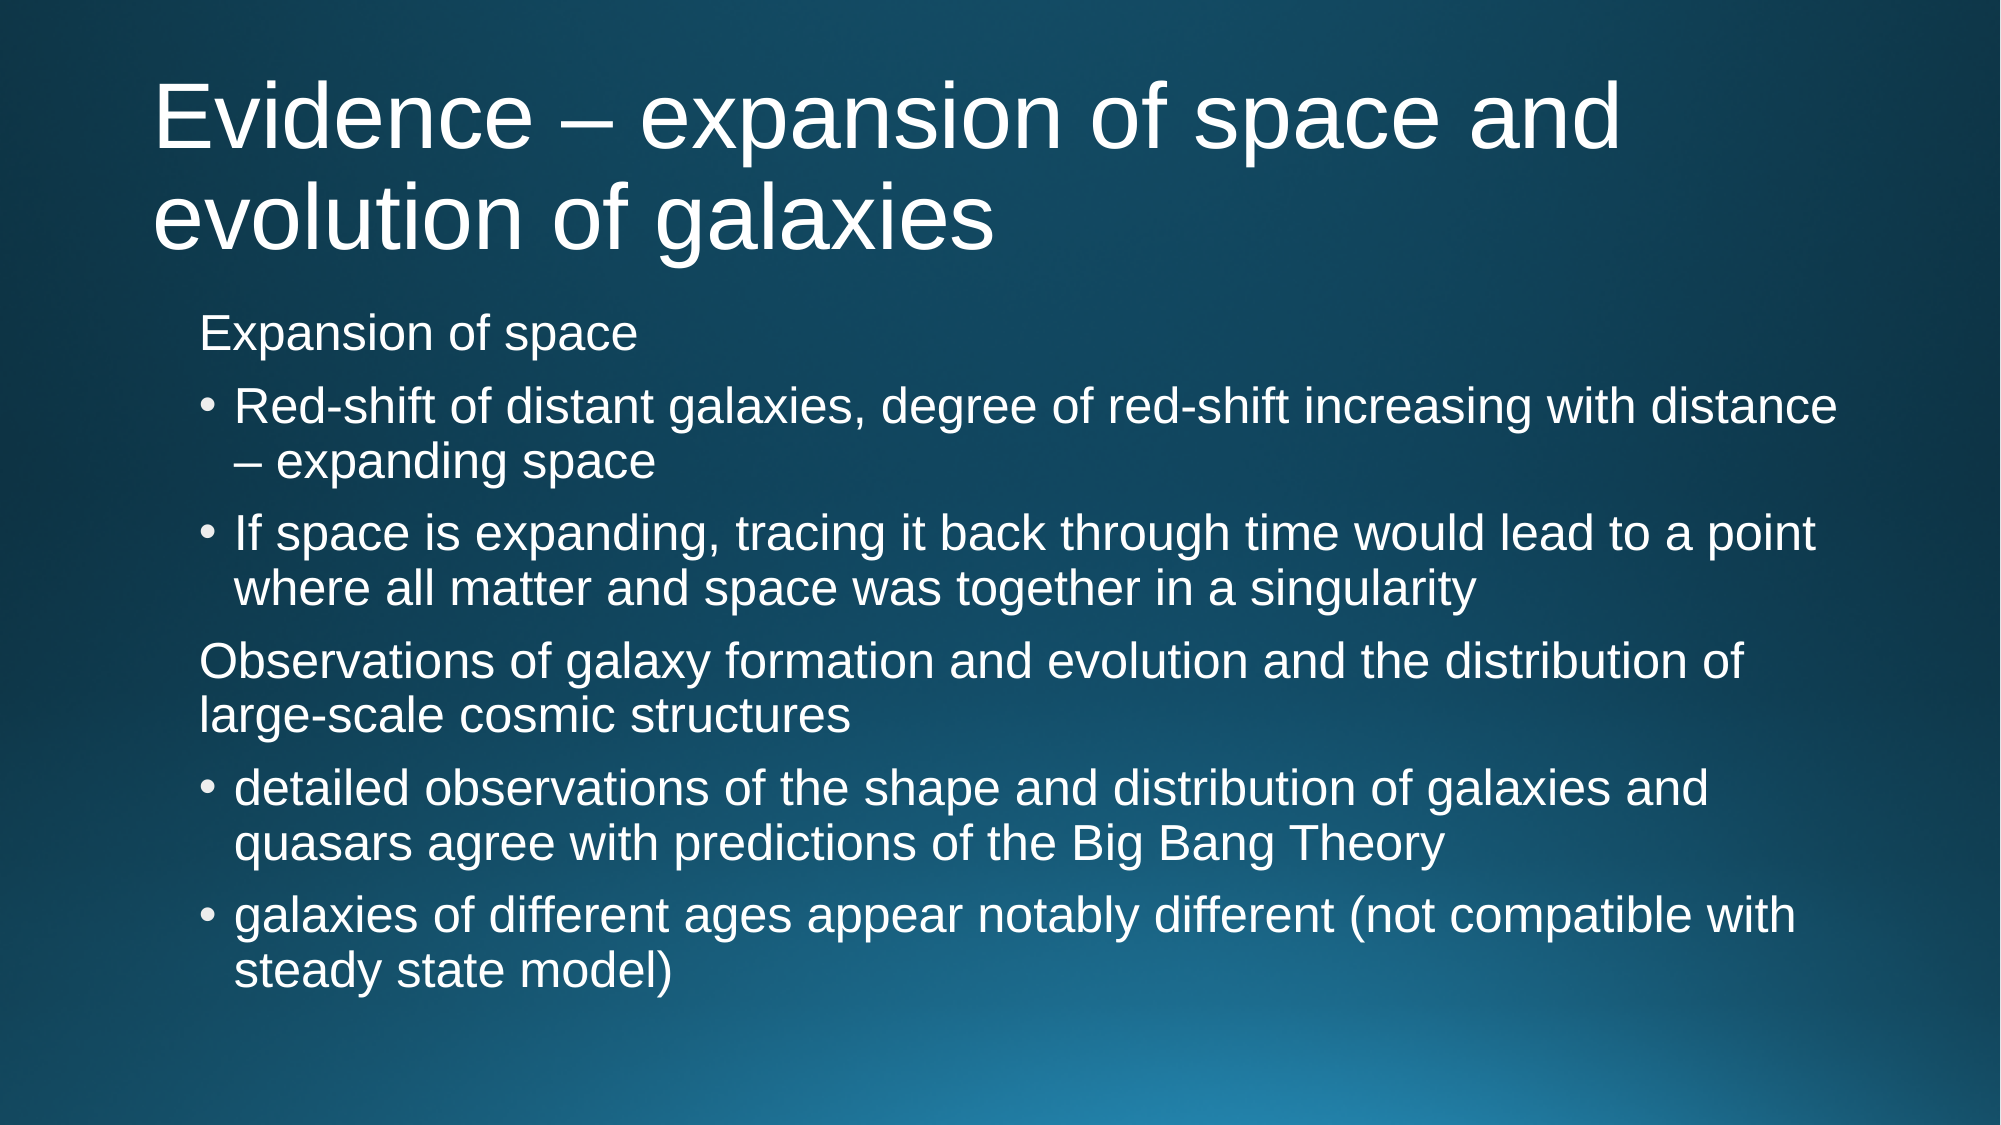

# Evidence – expansion of space and evolution of galaxies
Expansion of space
Red-shift of distant galaxies, degree of red-shift increasing with distance – expanding space
If space is expanding, tracing it back through time would lead to a point where all matter and space was together in a singularity
Observations of galaxy formation and evolution and the distribution of large-scale cosmic structures
detailed observations of the shape and distribution of galaxies and quasars agree with predictions of the Big Bang Theory
galaxies of different ages appear notably different (not compatible with steady state model)